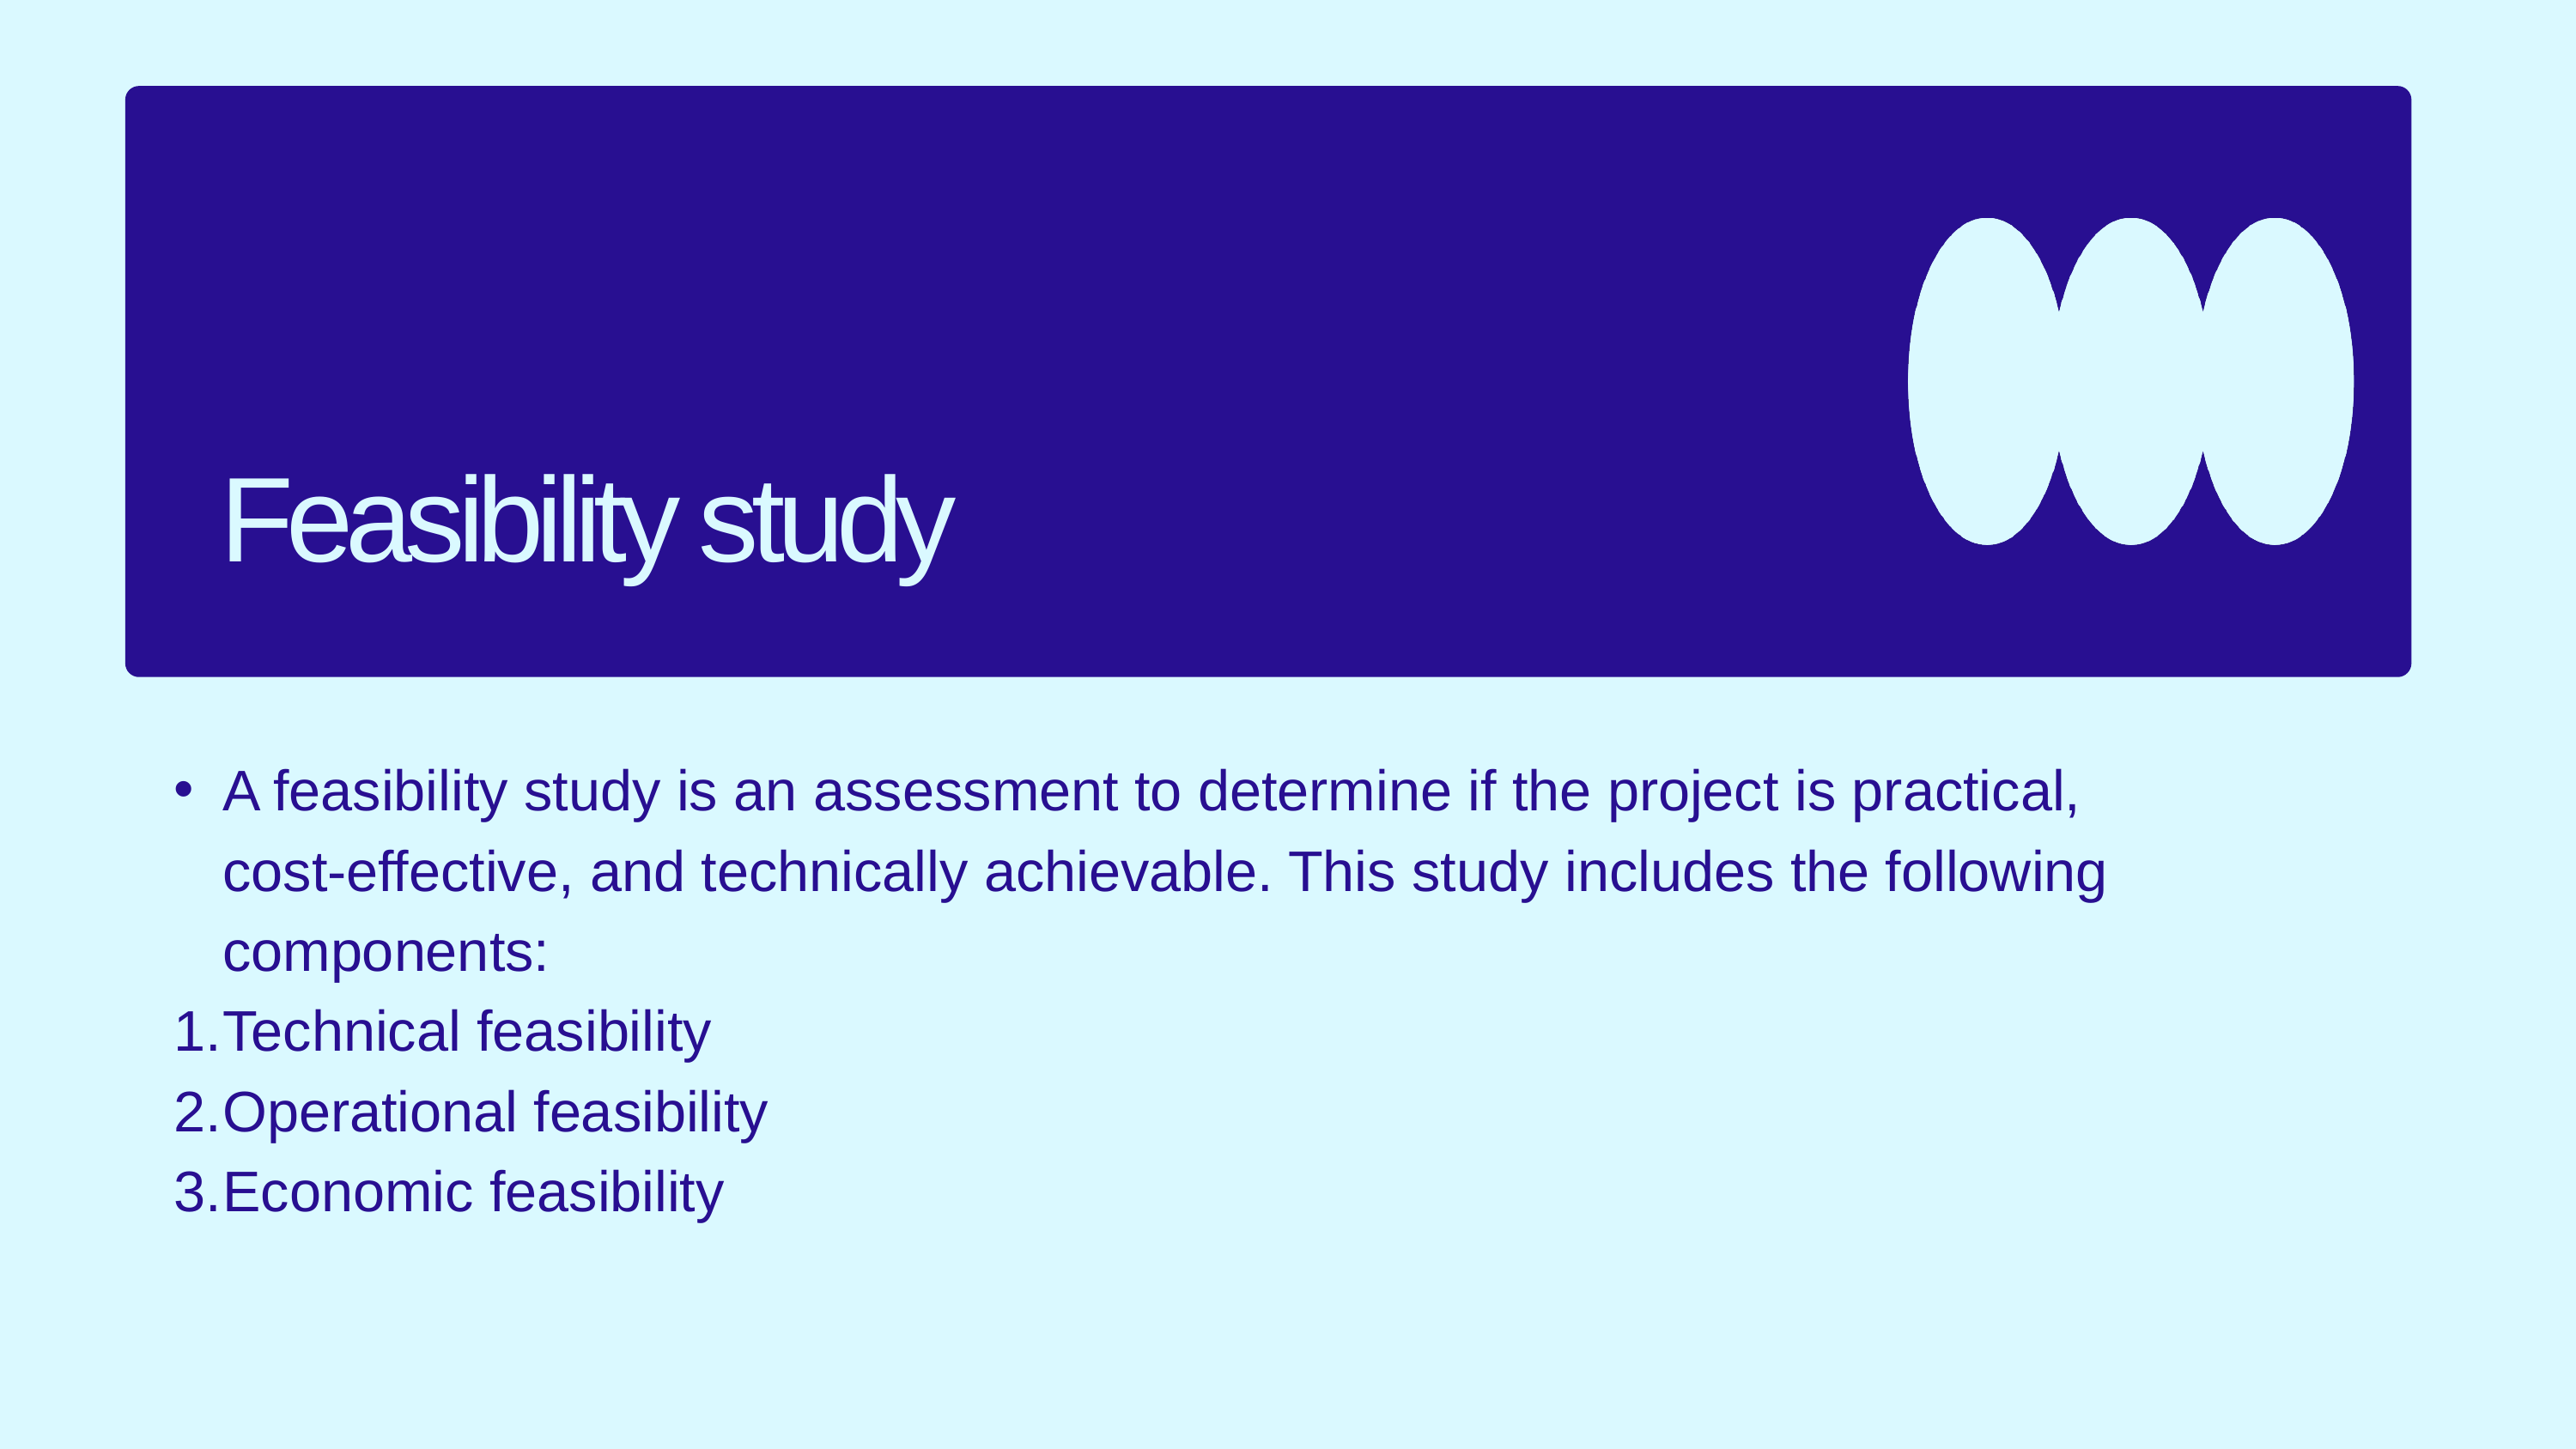

Feasibility study
A feasibility study is an assessment to determine if the project is practical, cost-effective, and technically achievable. This study includes the following components:
Technical feasibility
Operational feasibility
Economic feasibility